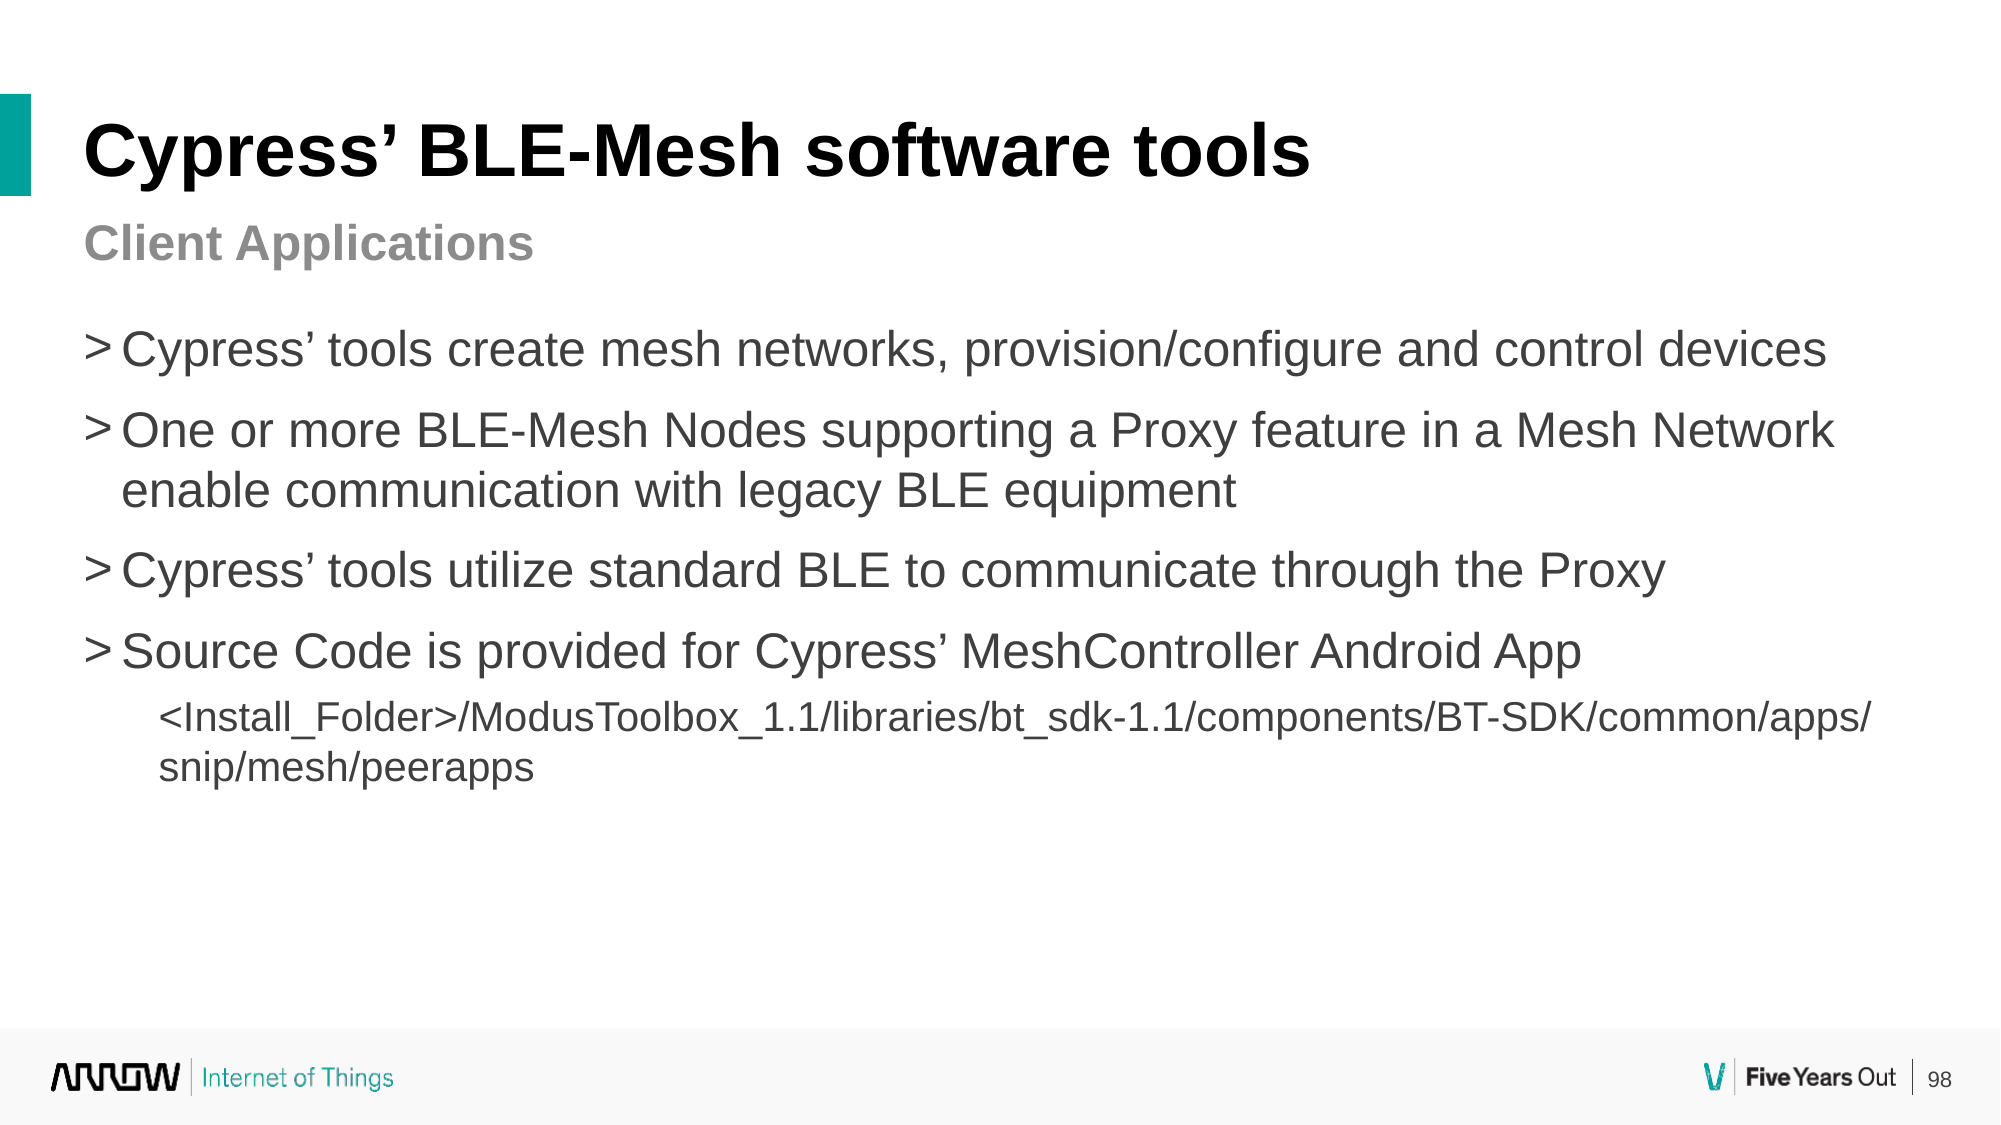

Cypress’ BLE-Mesh software tools
Client Applications
Cypress’ tools create mesh networks, provision/configure and control devices
One or more BLE-Mesh Nodes supporting a Proxy feature in a Mesh Network enable communication with legacy BLE equipment
Cypress’ tools utilize standard BLE to communicate through the Proxy
Source Code is provided for Cypress’ MeshController Android App
<Install_Folder>/ModusToolbox_1.1/libraries/bt_sdk-1.1/components/BT-SDK/common/apps/snip/mesh/peerapps